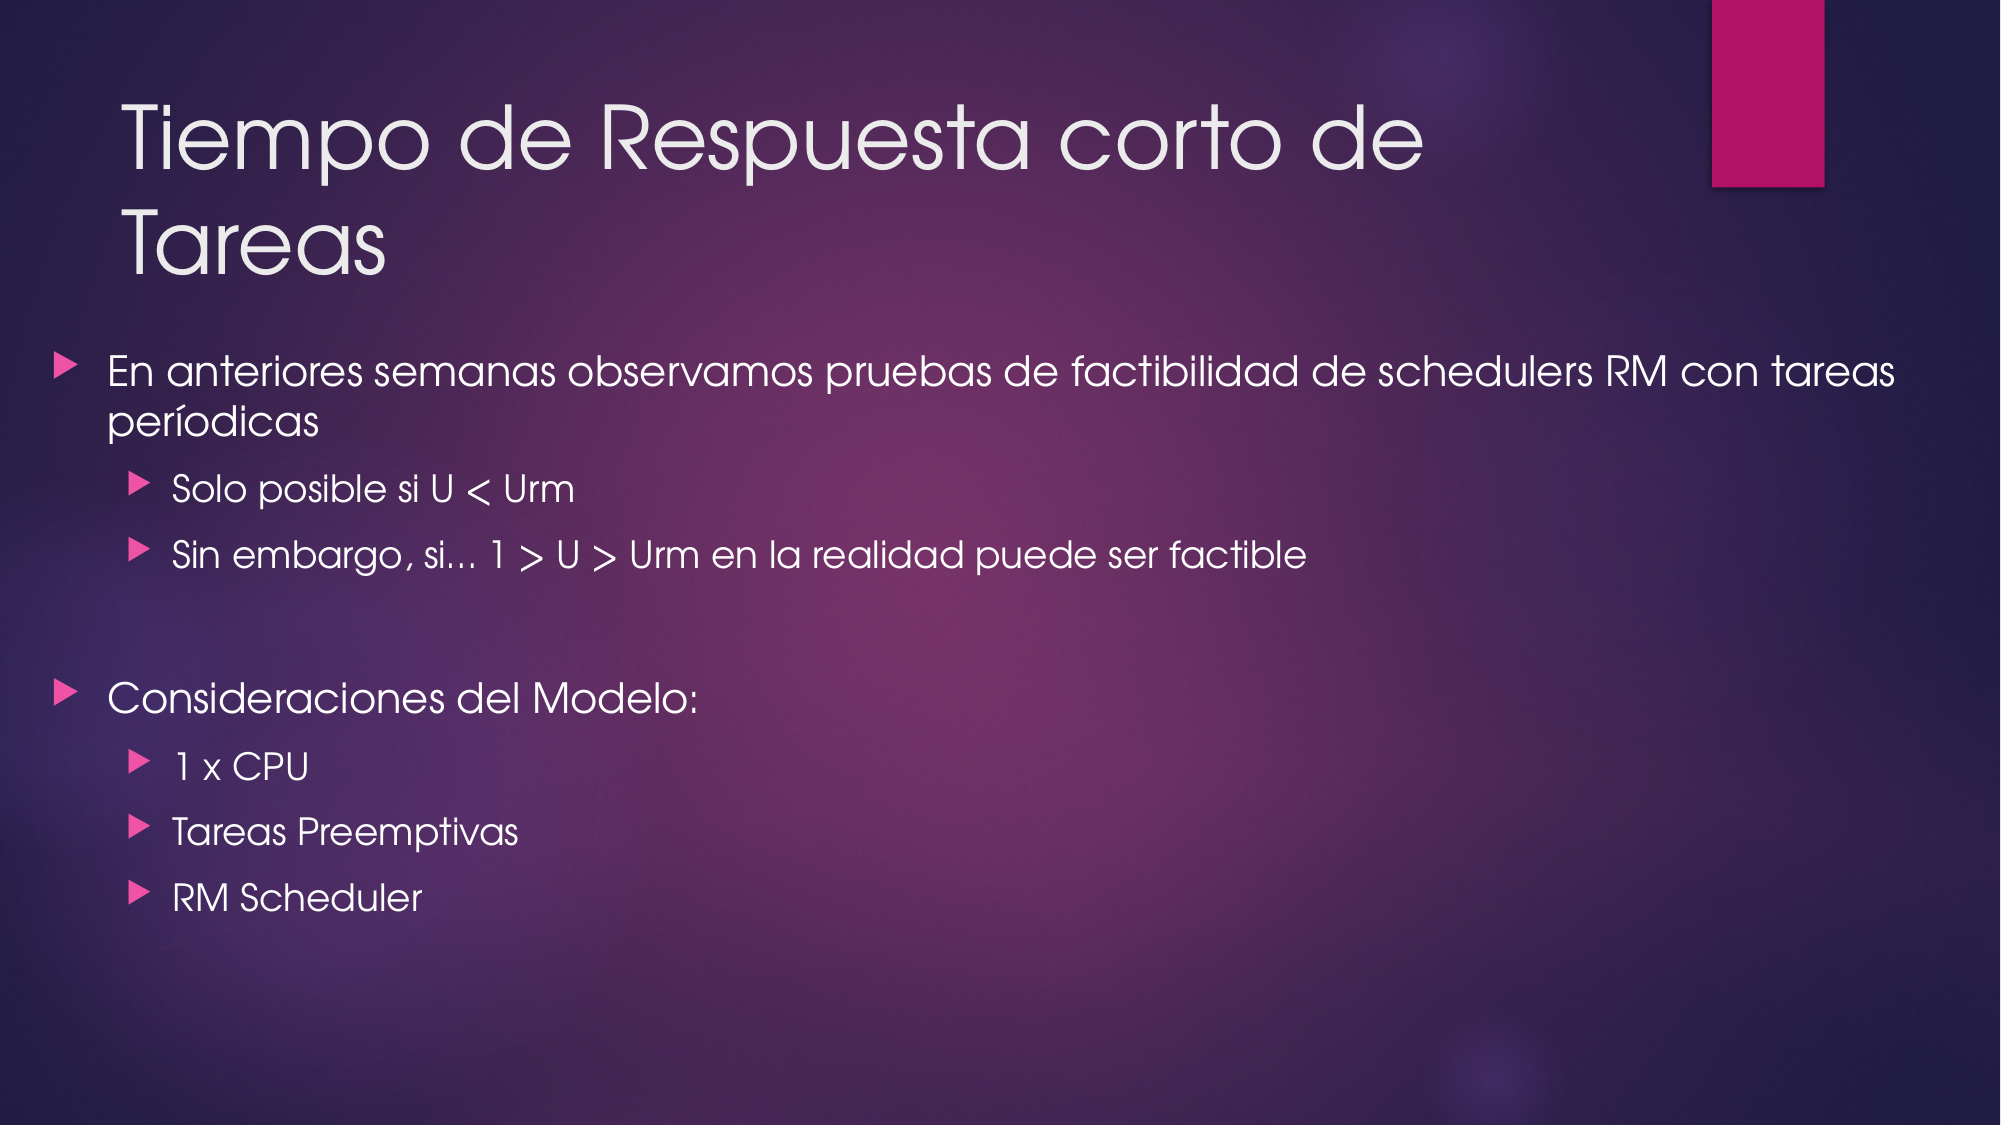

# Tiempo de Respuesta corto de Tareas
En anteriores semanas observamos pruebas de factibilidad de schedulers RM con tareas períodicas
Solo posible si U < Urm
Sin embargo, si… 1 > U > Urm en la realidad puede ser factible

Consideraciones del Modelo:
1 x CPU
Tareas Preemptivas
RM Scheduler